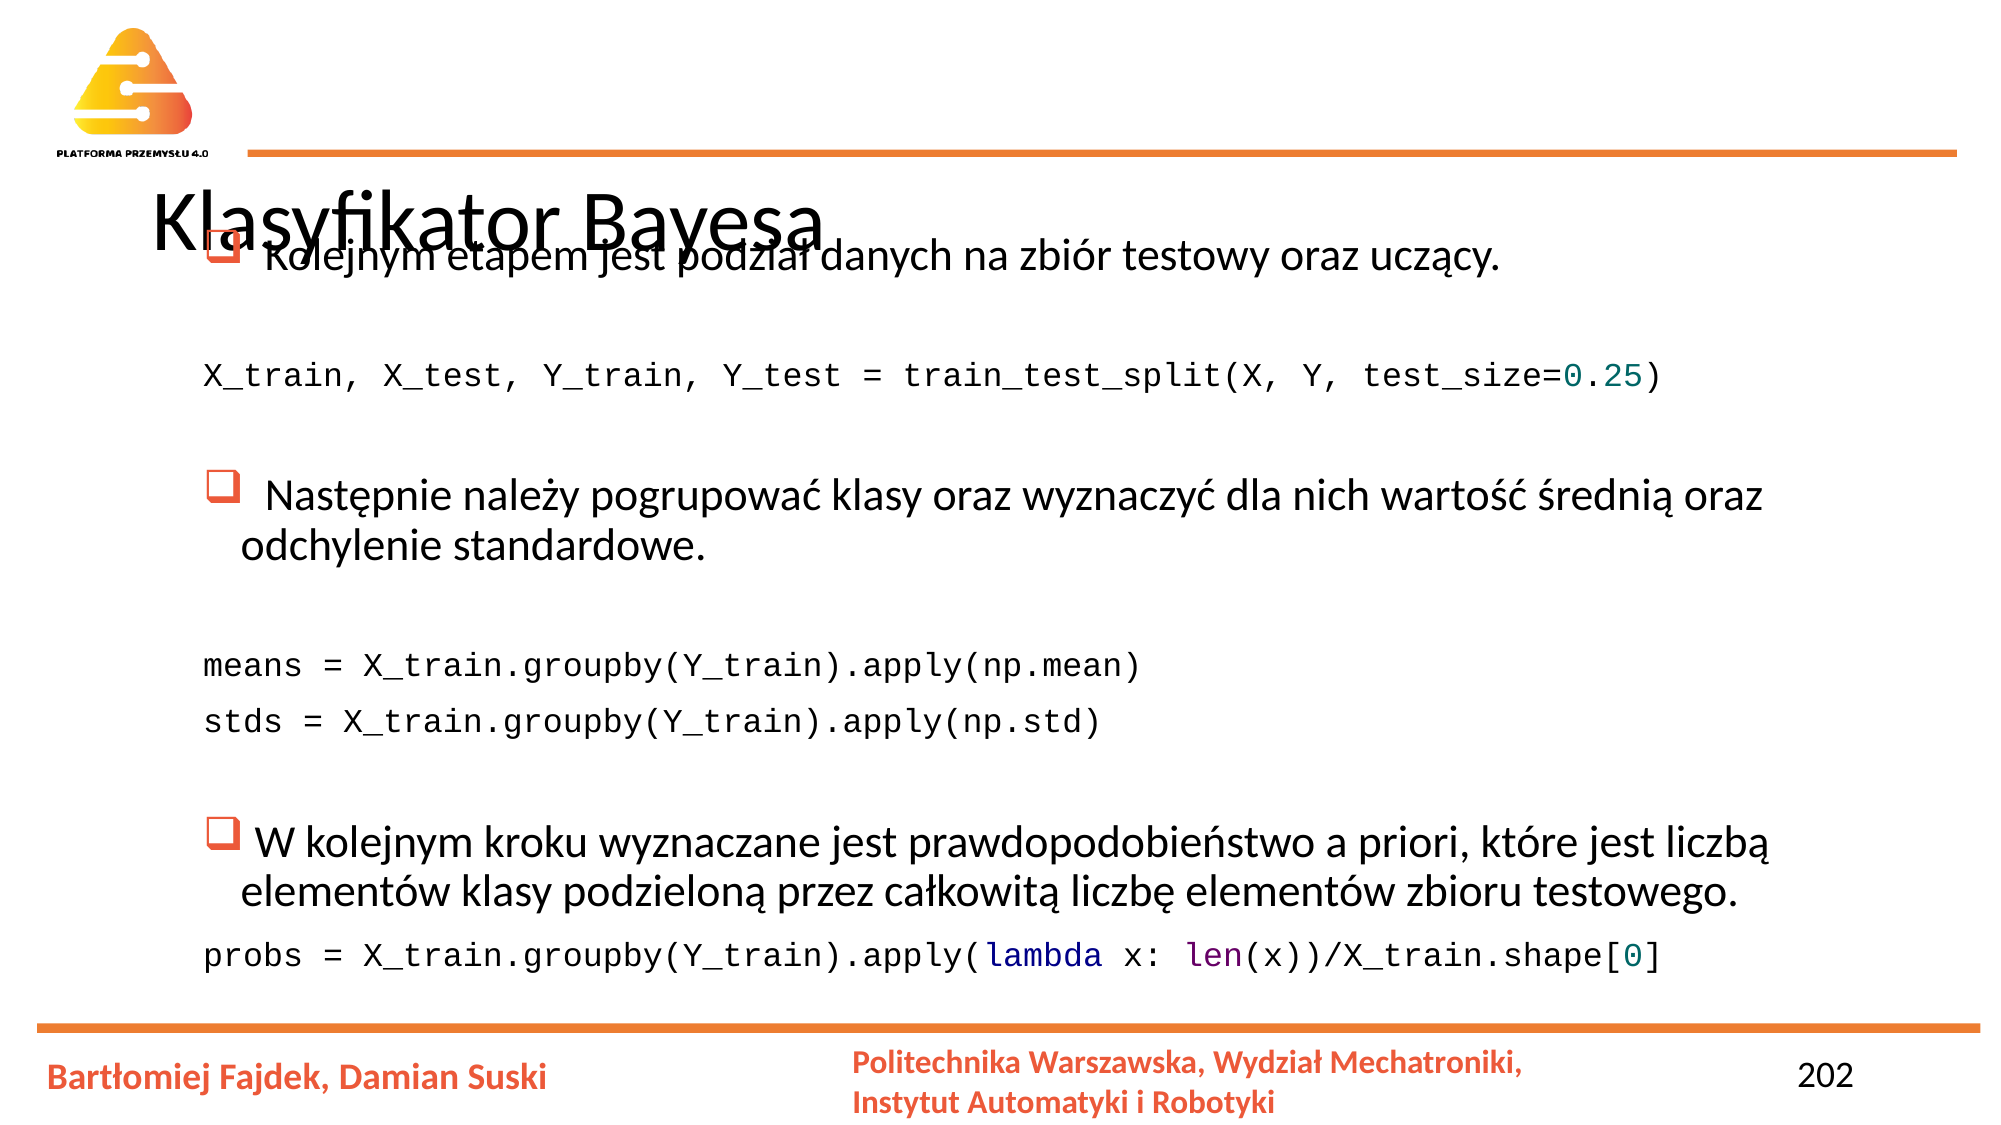

# Klasyfikator Bayesa
  Kolejnym etapem jest podział danych na zbiór testowy oraz uczący.

X_train, X_test, Y_train, Y_test = train_test_split(X, Y, test_size=0.25)

  Następnie należy pogrupować klasy oraz wyznaczyć dla nich wartość średnią oraz odchylenie standardowe.

means = X_train.groupby(Y_train).apply(np.mean)
stds = X_train.groupby(Y_train).apply(np.std)

 W kolejnym kroku wyznaczane jest prawdopodobieństwo a priori, które jest liczbą elementów klasy podzieloną przez całkowitą liczbę elementów zbioru testowego.
probs = X_train.groupby(Y_train).apply(lambda x: len(x))/X_train.shape[0]
202